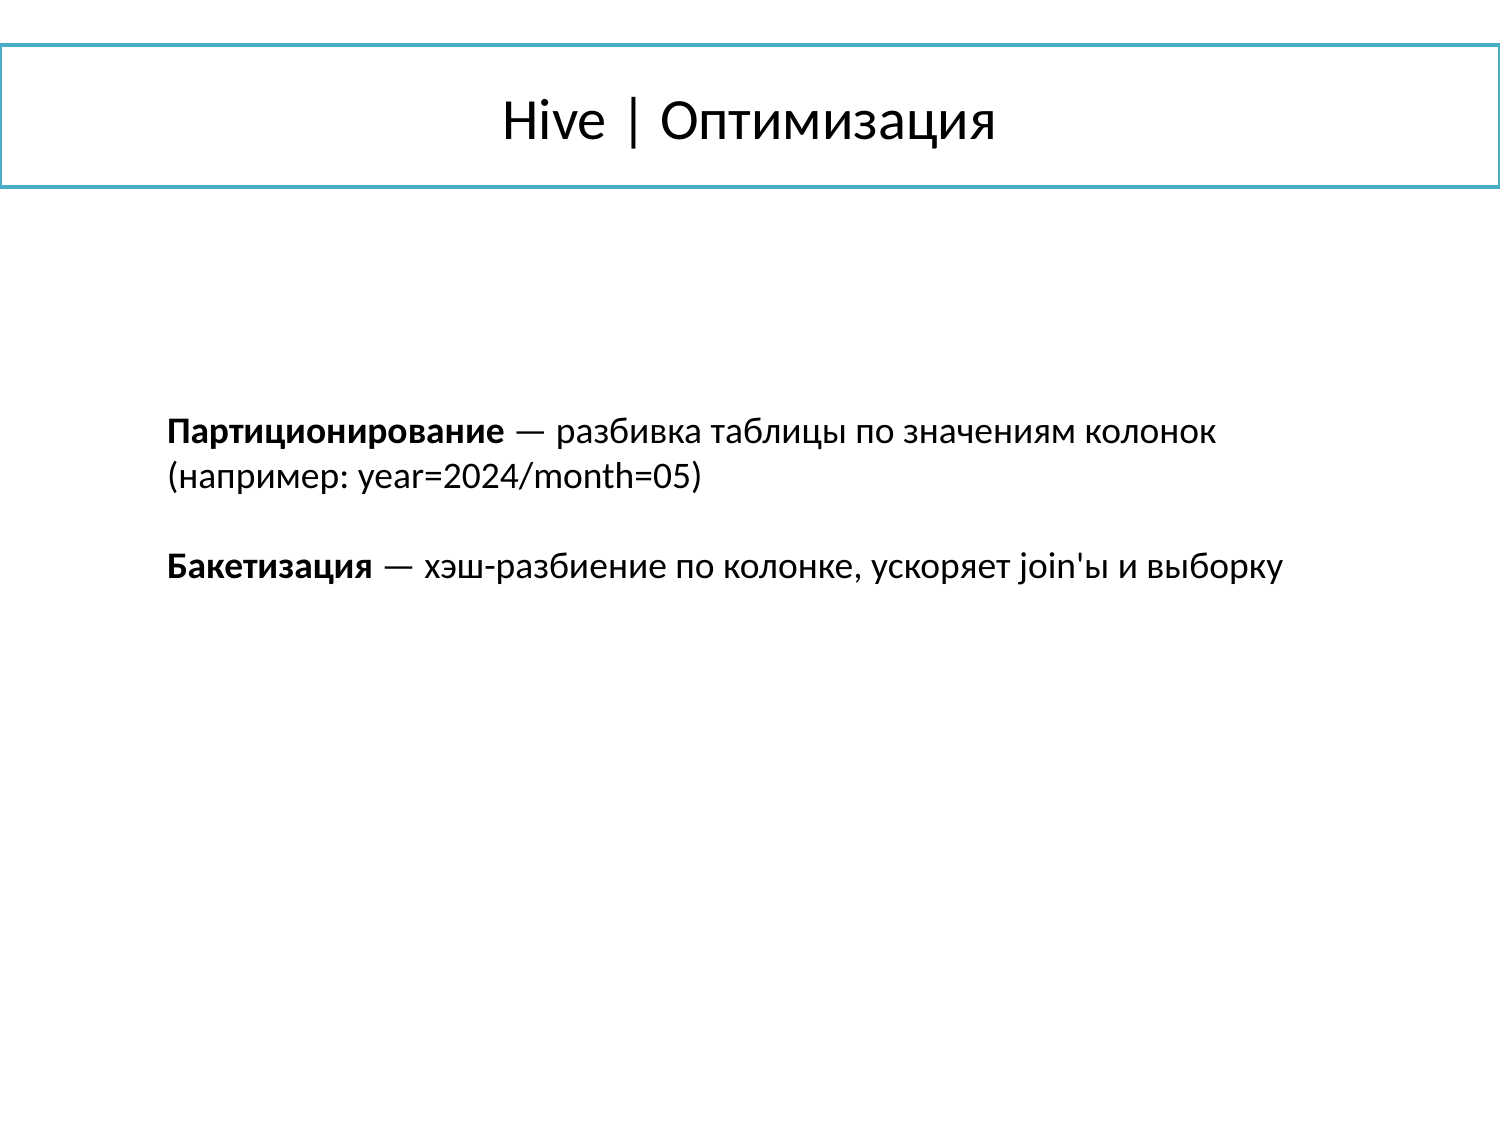

Hive | Оптимизация
Партиционирование — разбивка таблицы по значениям колонок (например: year=2024/month=05)

Бакетизация — хэш-разбиение по колонке, ускоряет join'ы и выборку